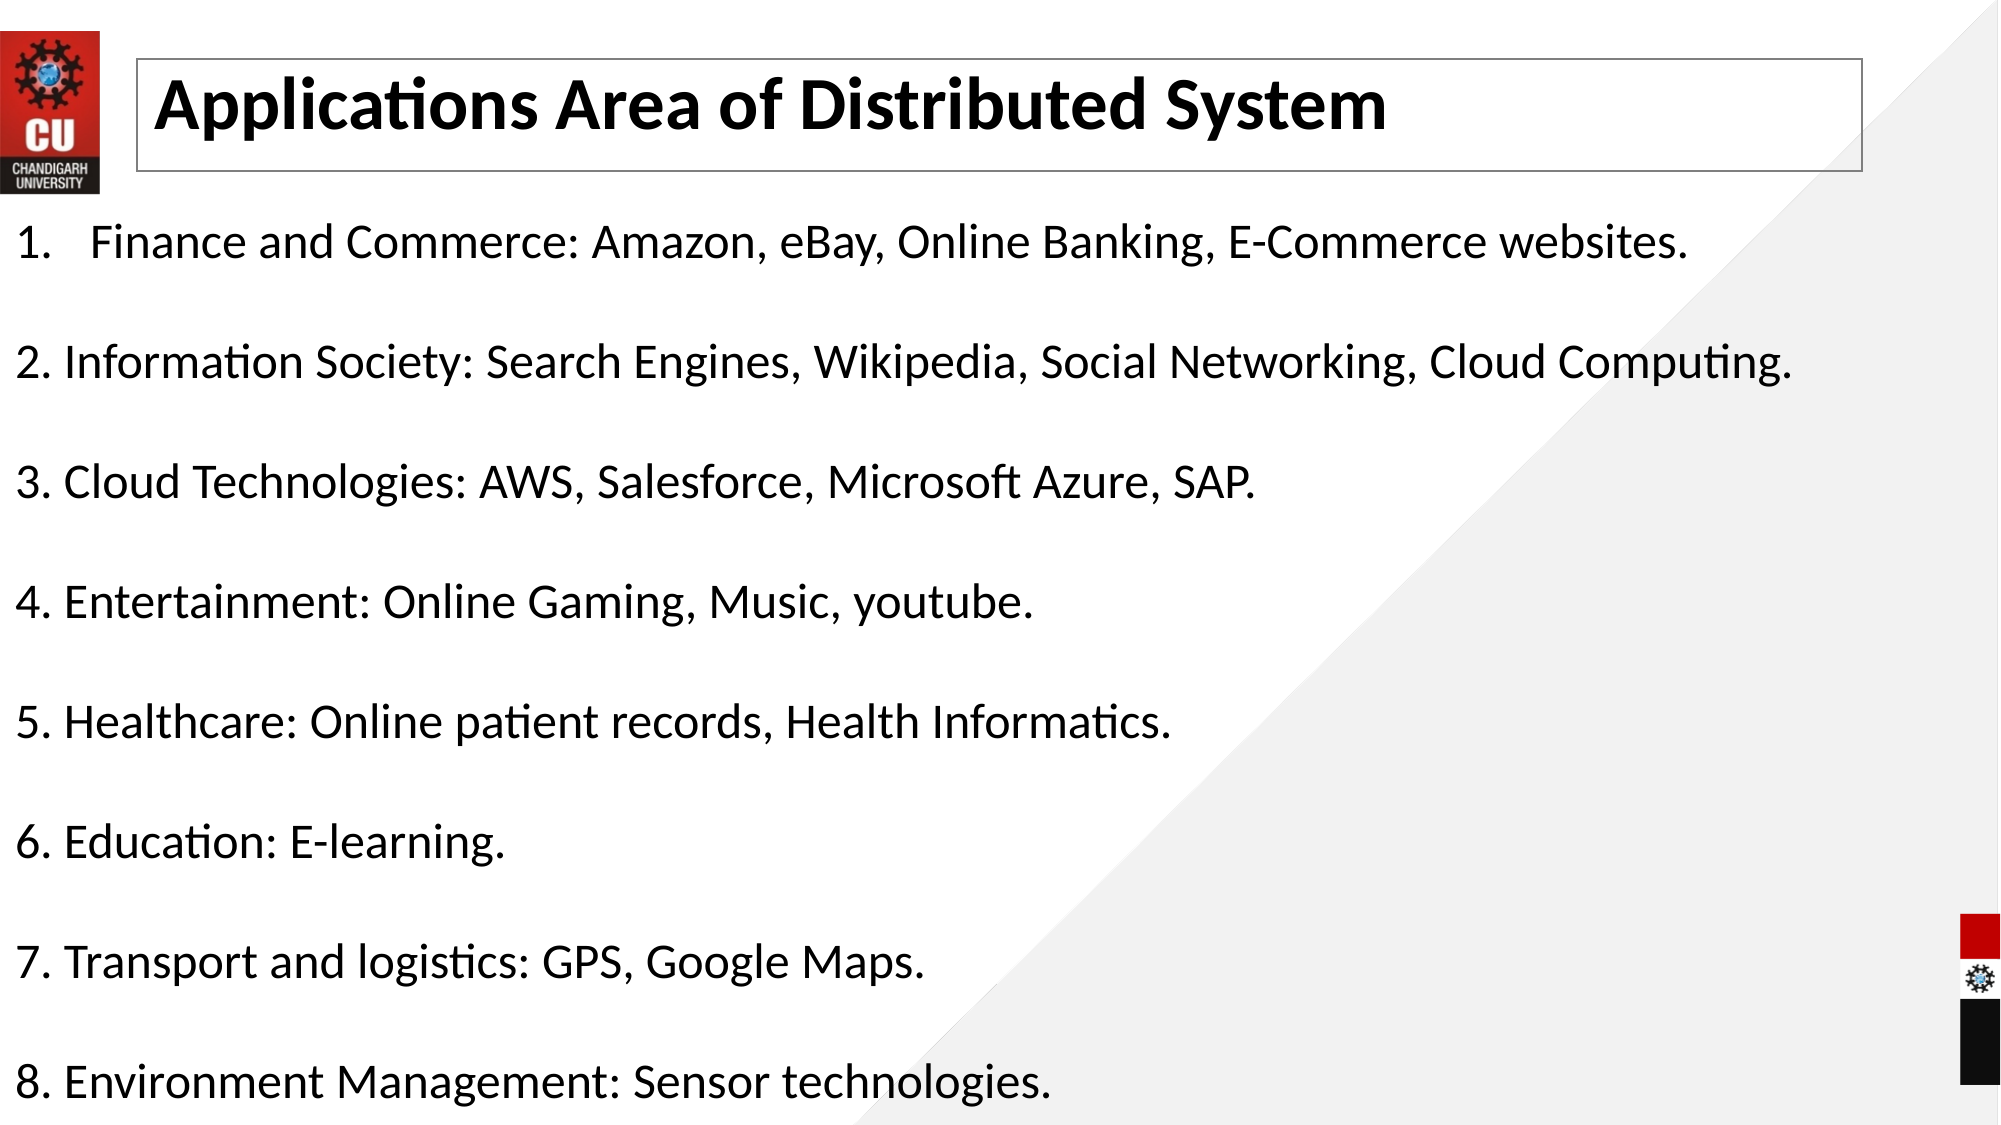

# Applications Area of Distributed System

Finance and Commerce: Amazon, eBay, Online Banking, E-Commerce websites.

2. Information Society: Search Engines, Wikipedia, Social Networking, Cloud Computing.

3. Cloud Technologies: AWS, Salesforce, Microsoft Azure, SAP.

4. Entertainment: Online Gaming, Music, youtube.

5. Healthcare: Online patient records, Health Informatics.

6. Education: E-learning.

7. Transport and logistics: GPS, Google Maps.

8. Environment Management: Sensor technologies.
27